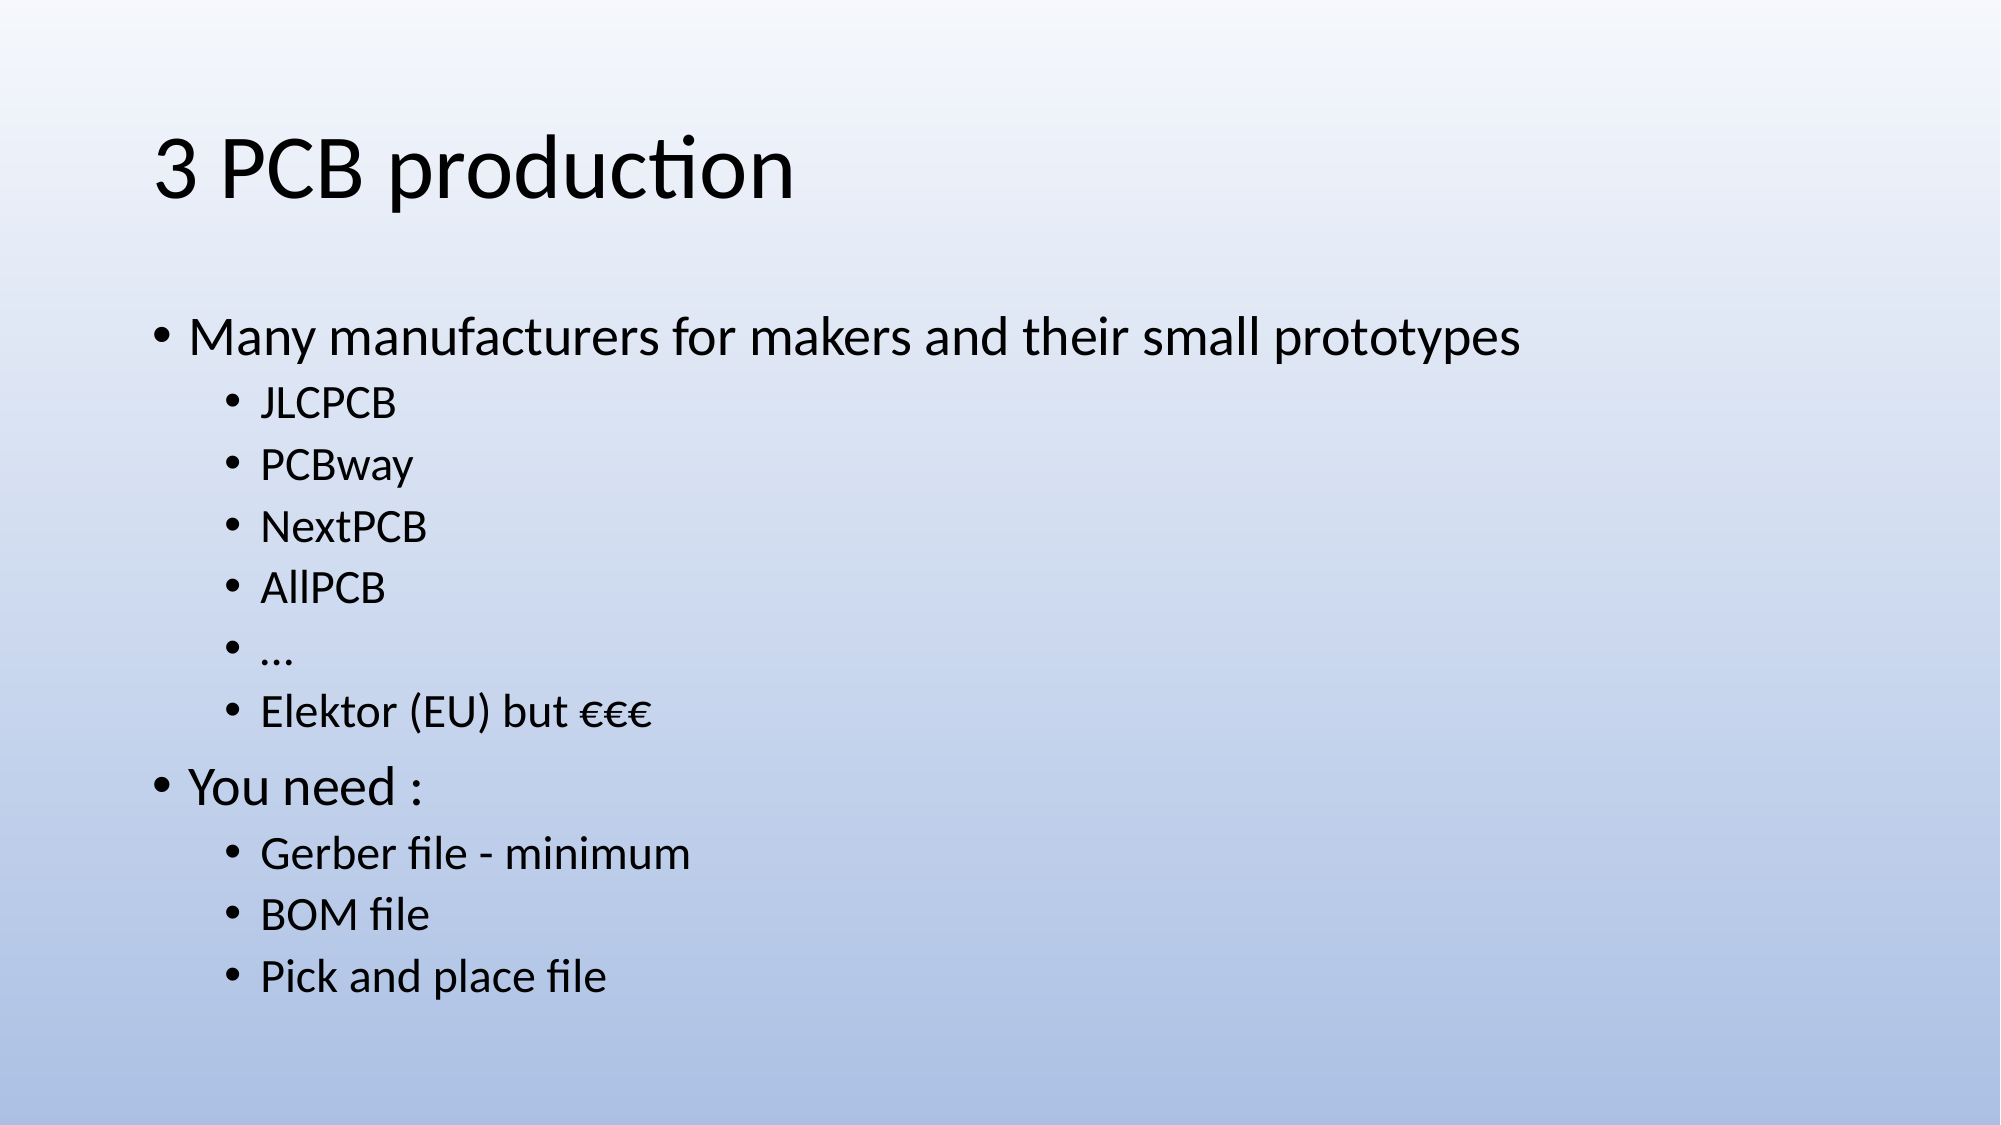

# 3 PCB production
Many manufacturers for makers and their small prototypes
JLCPCB
PCBway
NextPCB
AllPCB
…
Elektor (EU) but €€€
You need :
Gerber file - minimum
BOM file
Pick and place file